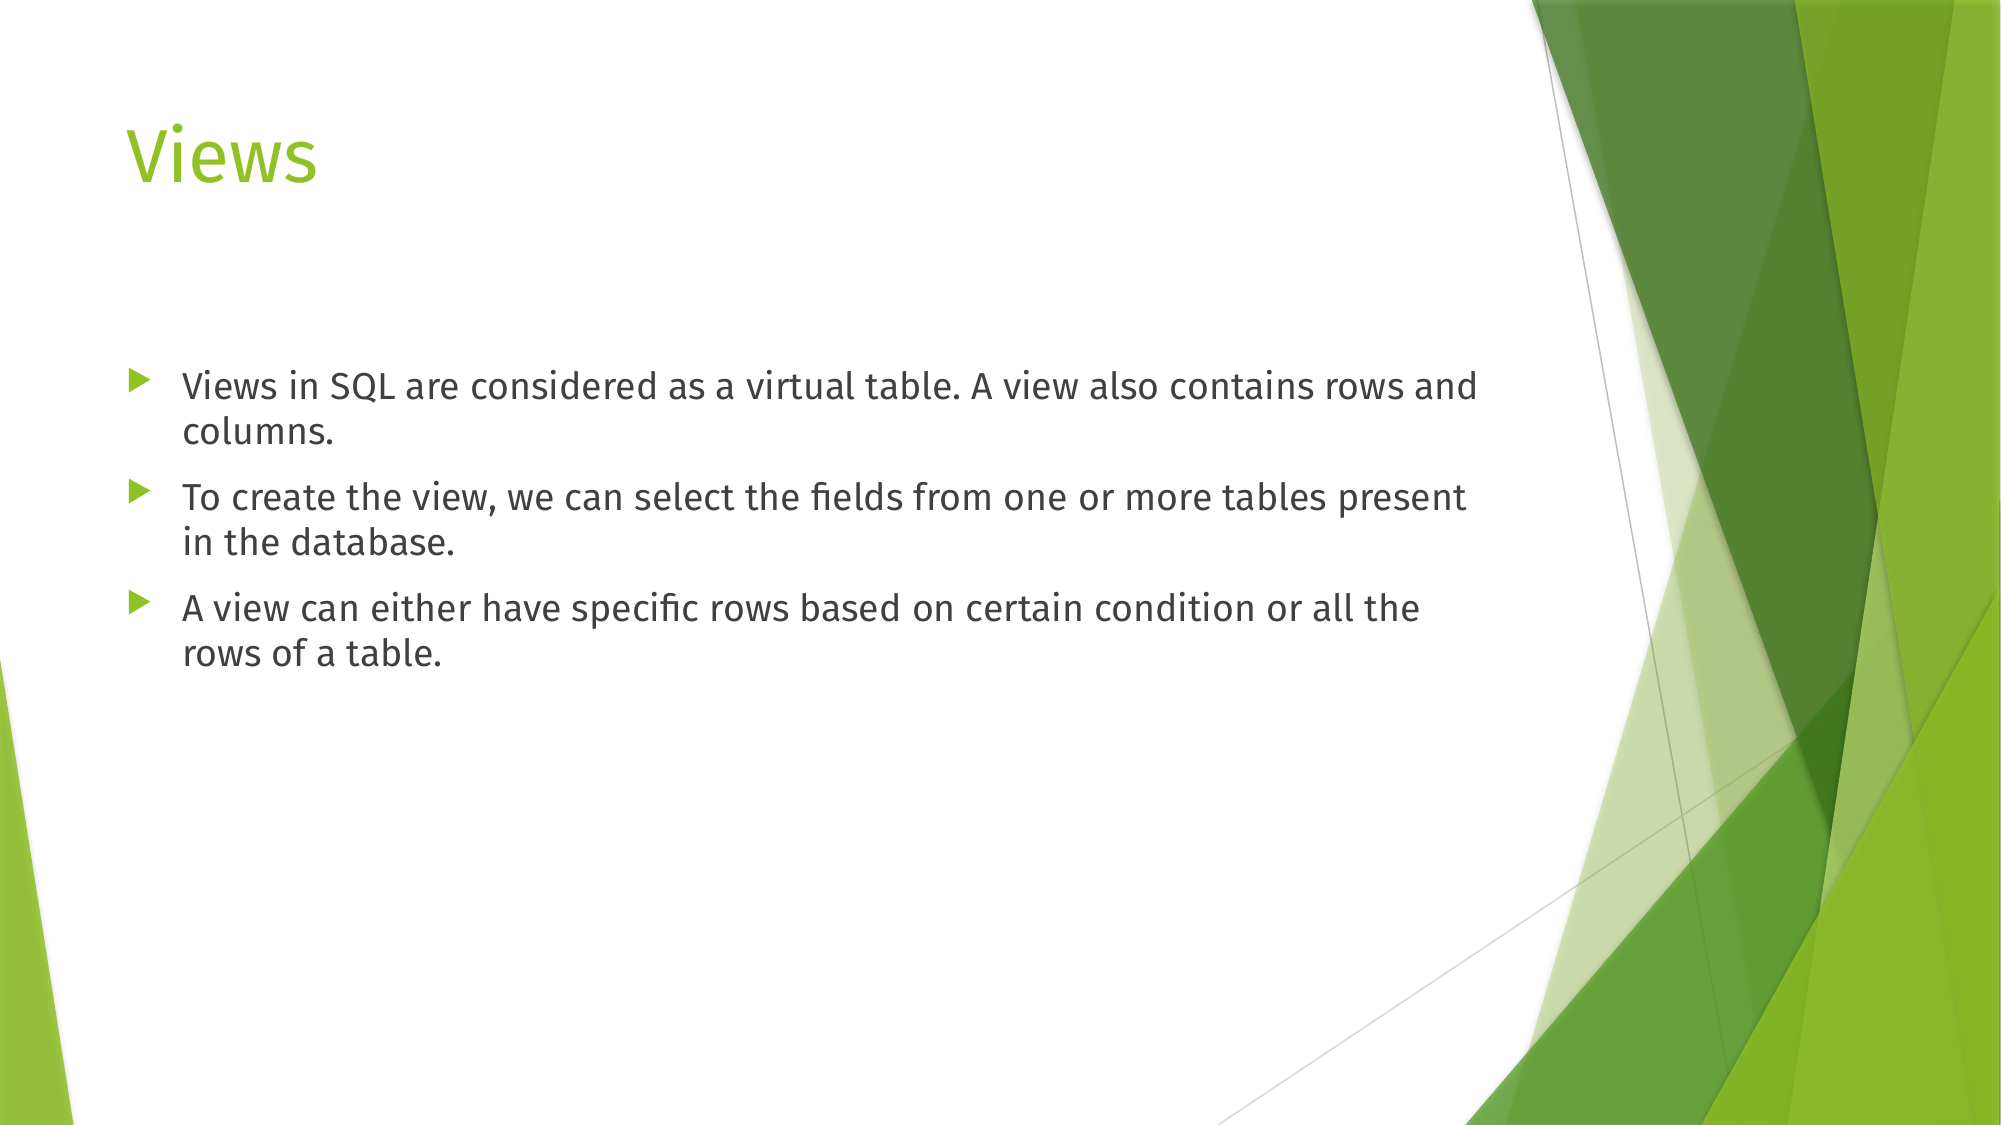

# Views
Views in SQL are considered as a virtual table. A view also contains rows and columns.
To create the view, we can select the fields from one or more tables present in the database.
A view can either have specific rows based on certain condition or all the rows of a table.